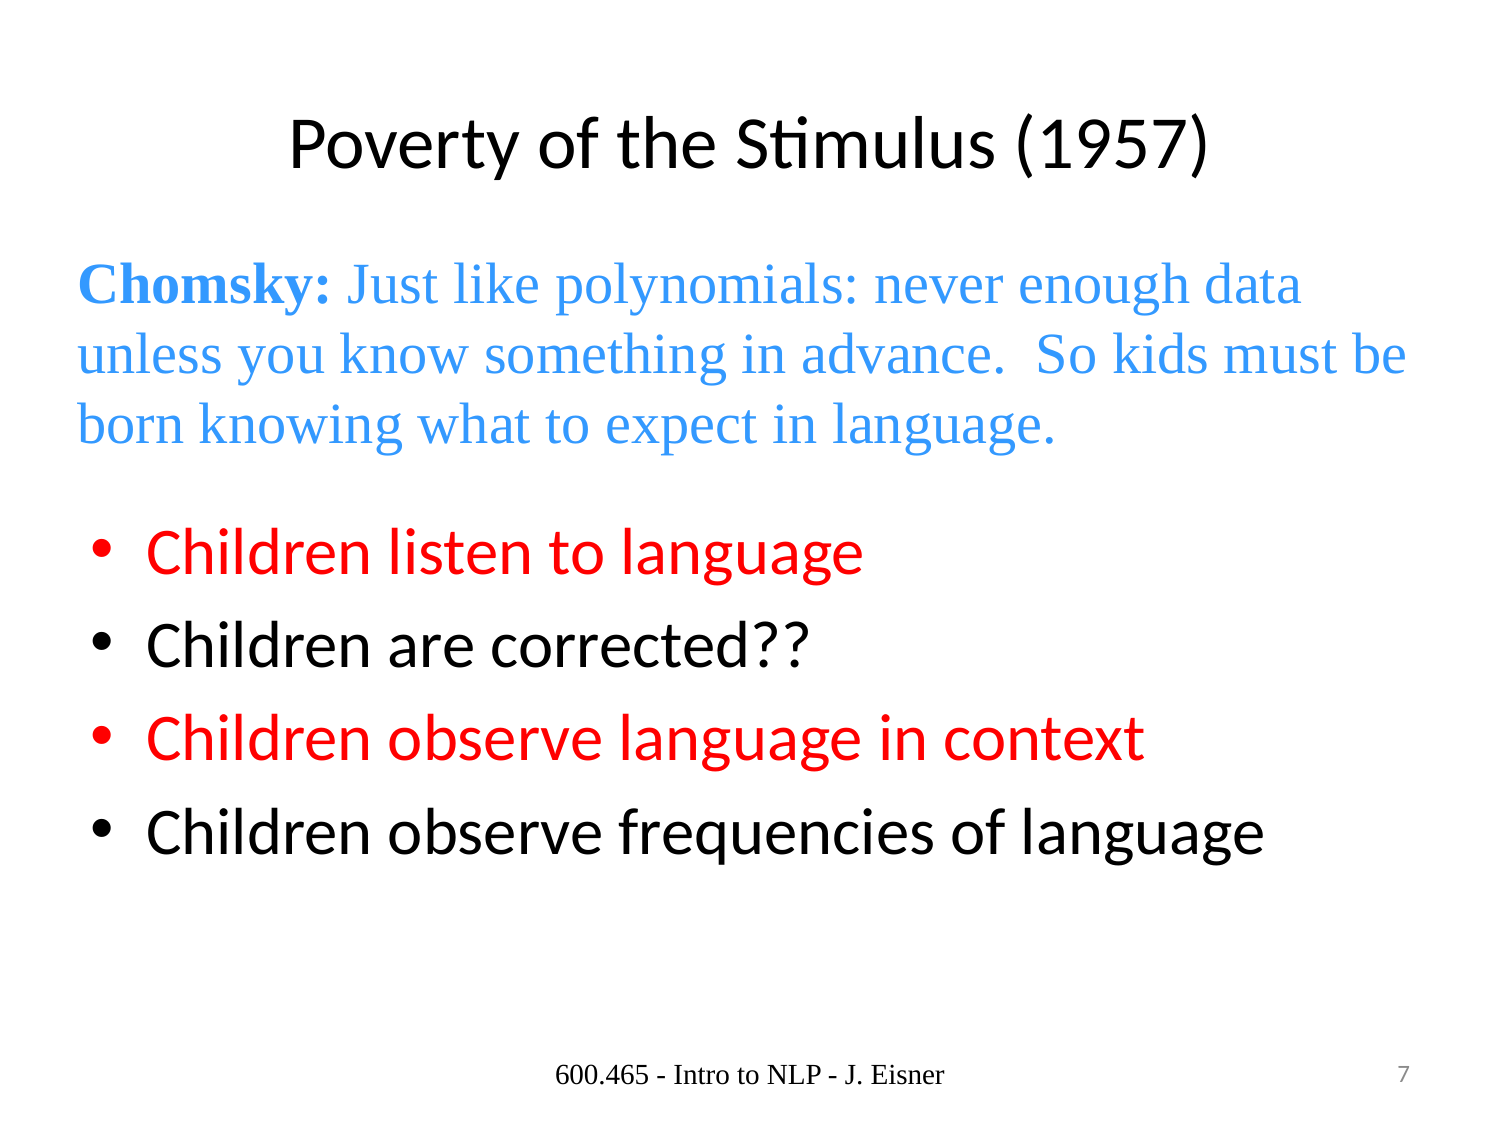

# Poverty of the Stimulus (1957)
Chomsky: Just like polynomials: never enough data unless you know something in advance.  So kids must be born knowing what to expect in language.
Children listen to language
Children are corrected??
Children observe language in context
Children observe frequencies of language
600.465 - Intro to NLP - J. Eisner
7